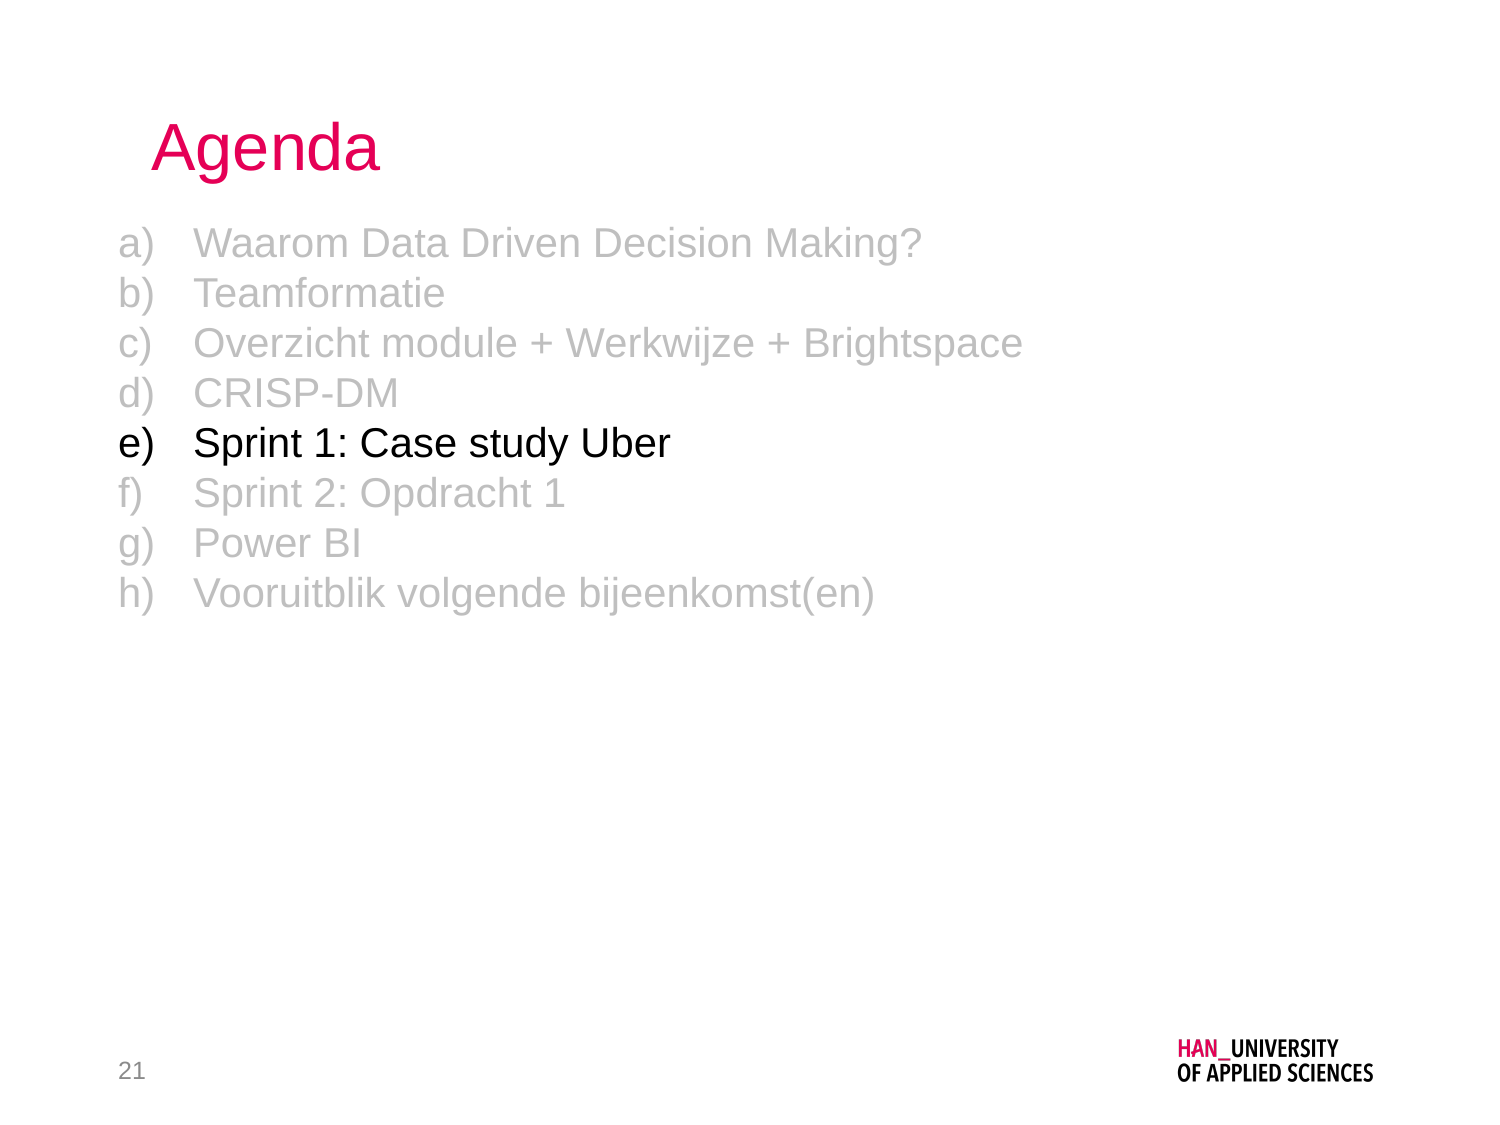

# Agenda
Waarom Data Driven Decision Making?
Teamformatie
Overzicht module + Werkwijze + Brightspace
CRISP-DM
Sprint 1: Case study Uber
Sprint 2: Opdracht 1
Power BI
Vooruitblik volgende bijeenkomst(en)
21